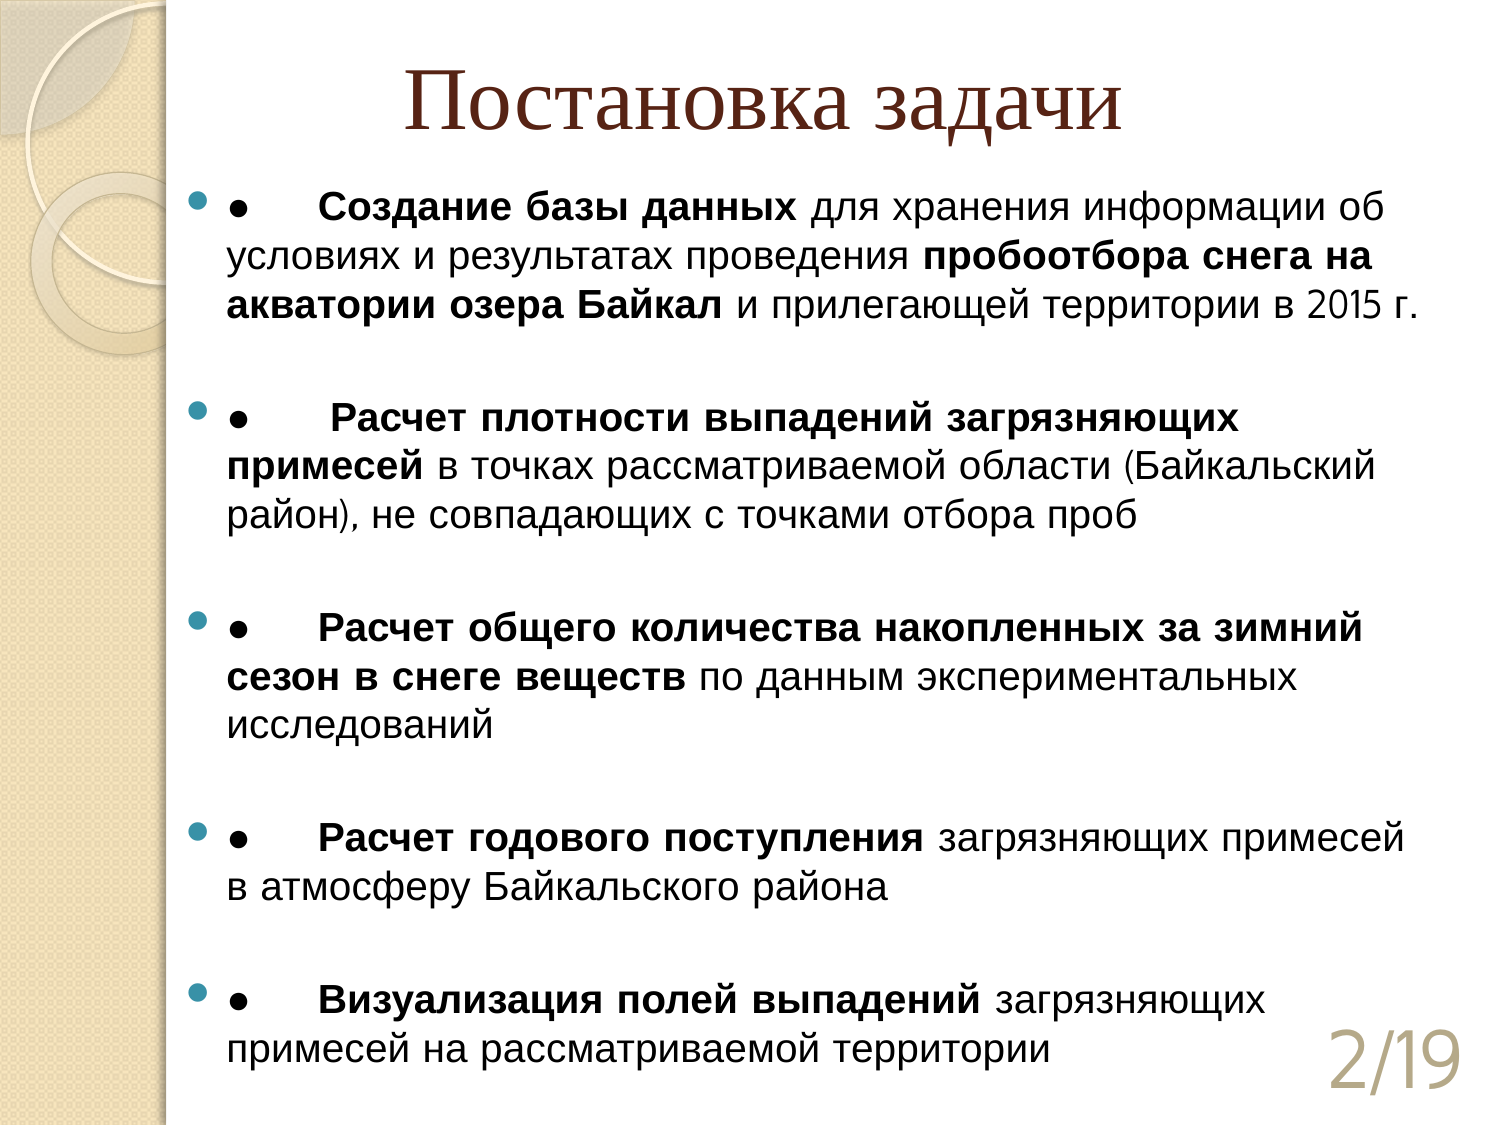

# Постановка задачи
●	Создание базы данных для хранения информации об условиях и результатах проведения пробоотбора снега на акватории озера Байкал и прилегающей территории в 2015 г.

●	 Расчет плотности выпадений загрязняющих примесей в точках рассматриваемой области (Байкальский район), не совпадающих с точками отбора проб

●	Расчет общего количества накопленных за зимний сезон в снеге веществ по данным экспериментальных исследований

●	Расчет годового поступления загрязняющих примесей в атмосферу Байкальского района

●	Визуализация полей выпадений загрязняющих примесей на рассматриваемой территории

2/19